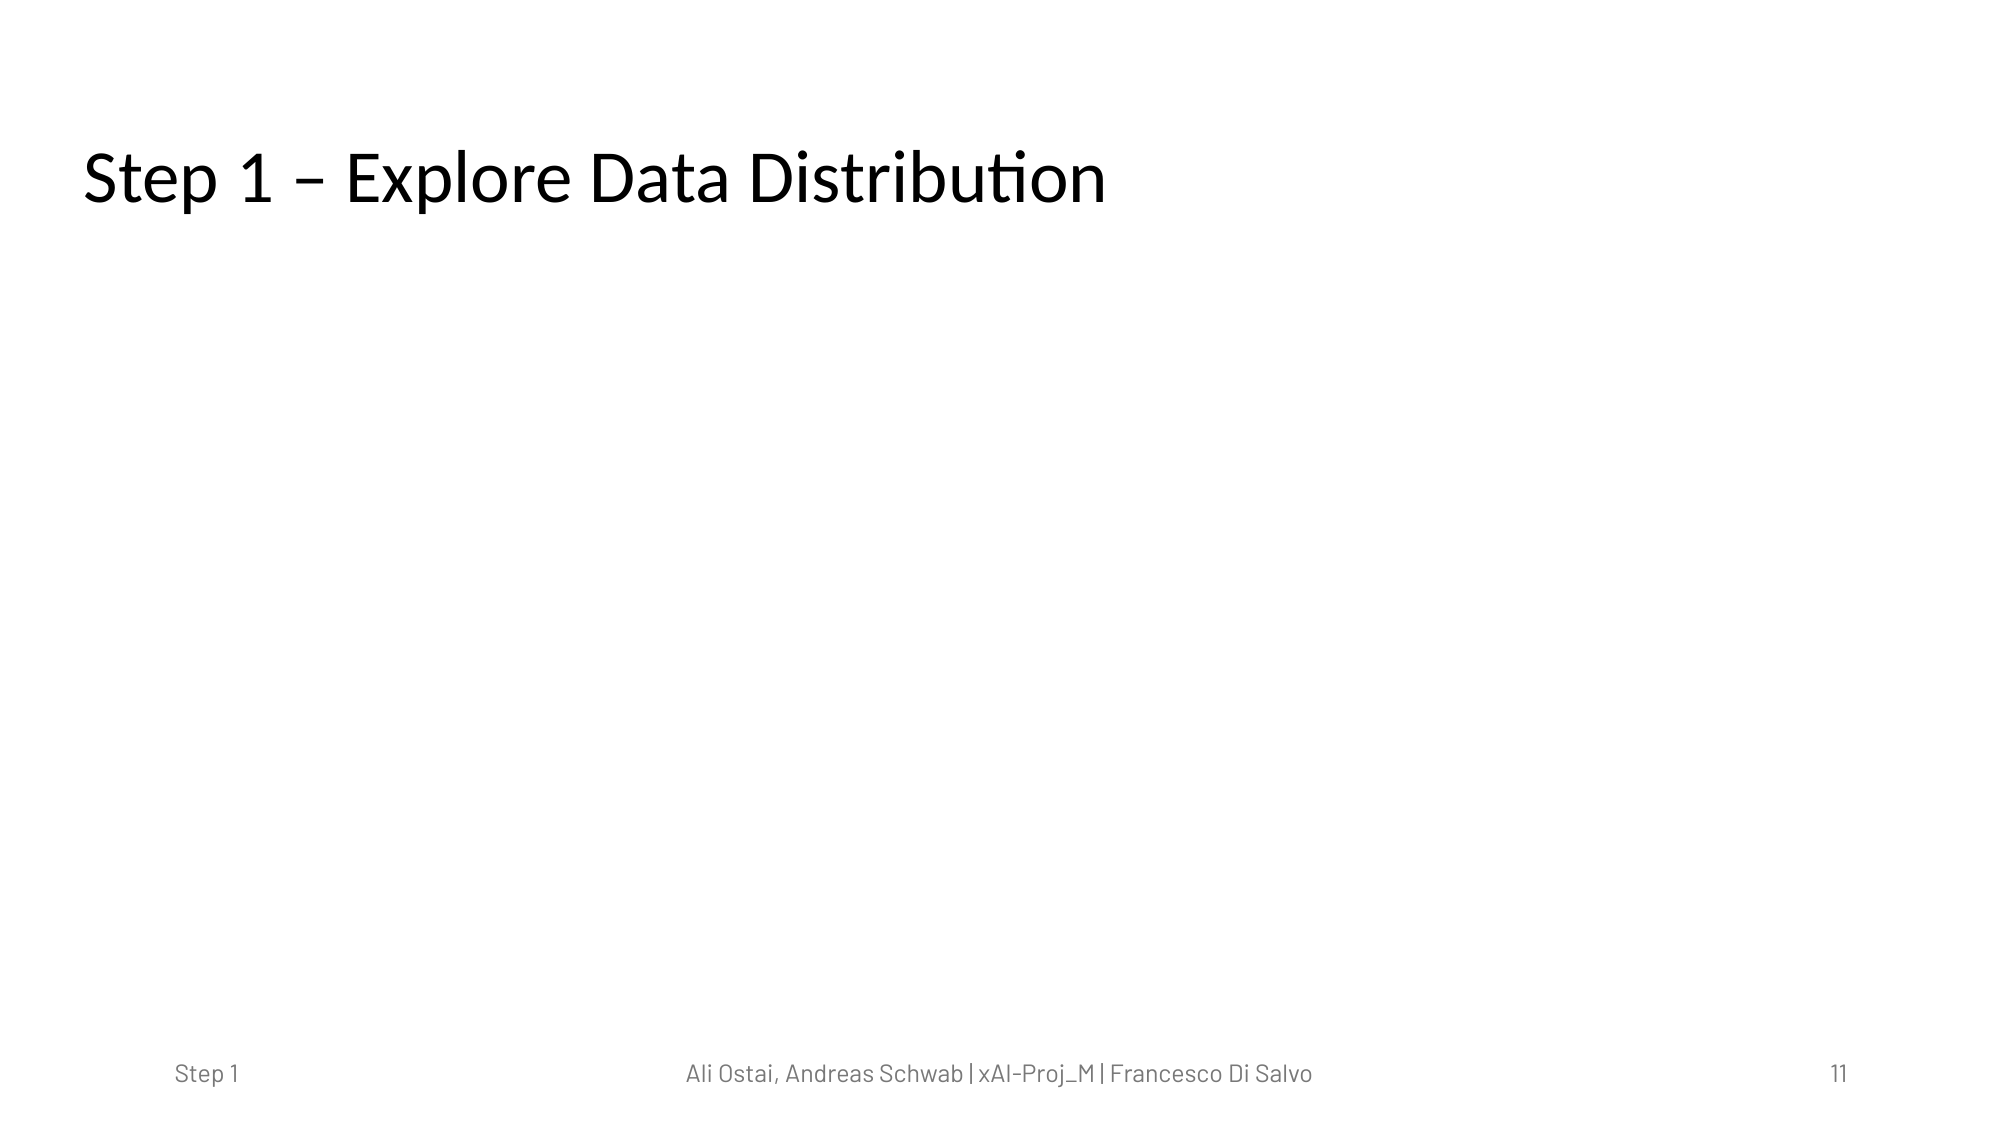

Step 1 – Explore Data Distribution
Step 1
Ali Ostai, Andreas Schwab | xAI-Proj_M | Francesco Di Salvo
11